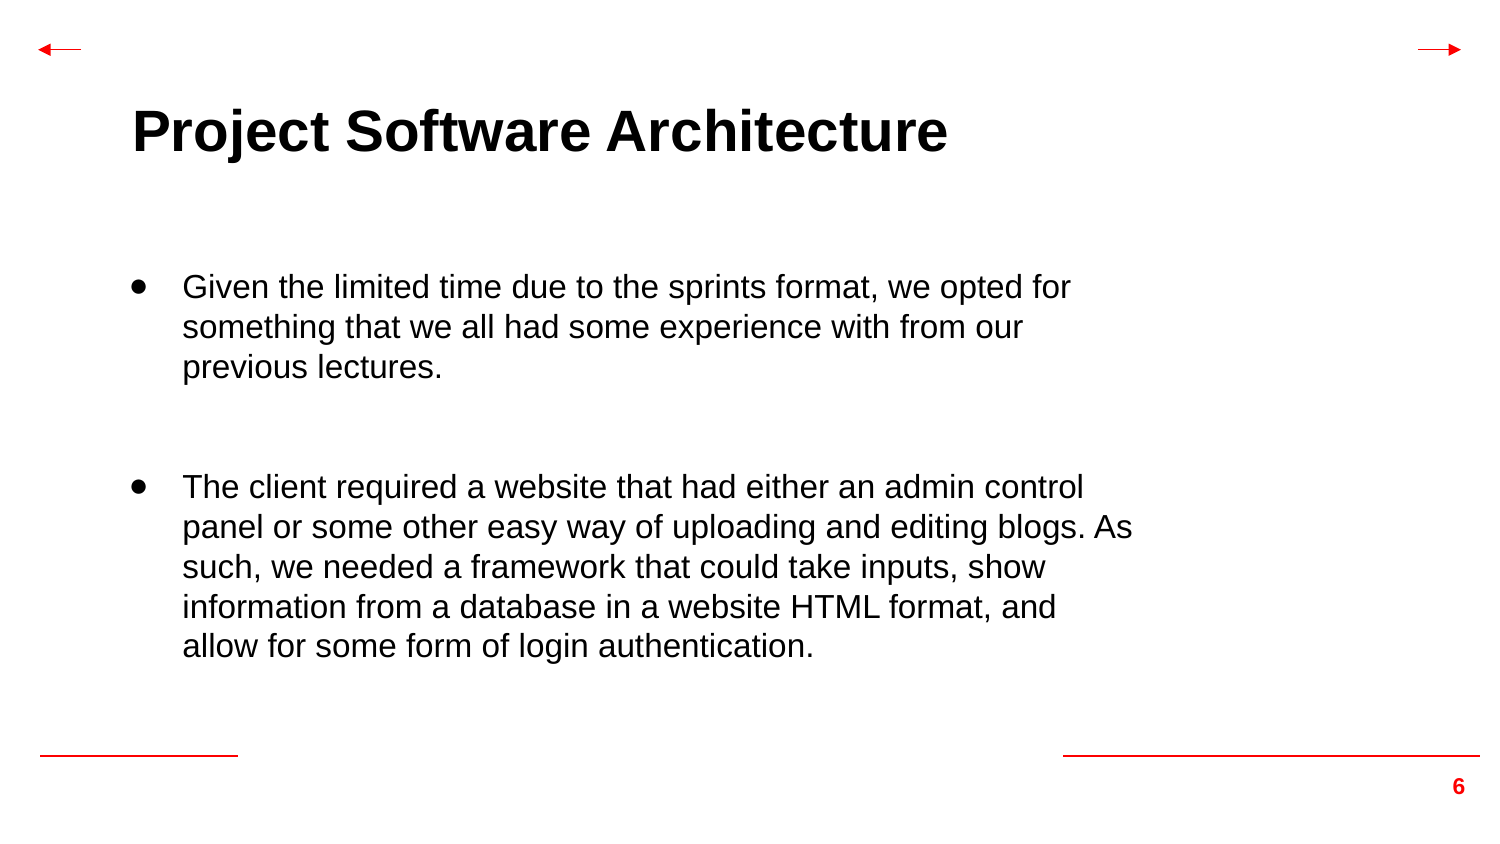

Project Software Architecture
Given the limited time due to the sprints format, we opted for something that we all had some experience with from our previous lectures.

The client required a website that had either an admin control panel or some other easy way of uploading and editing blogs. As such, we needed a framework that could take inputs, show information from a database in a website HTML format, and allow for some form of login authentication.